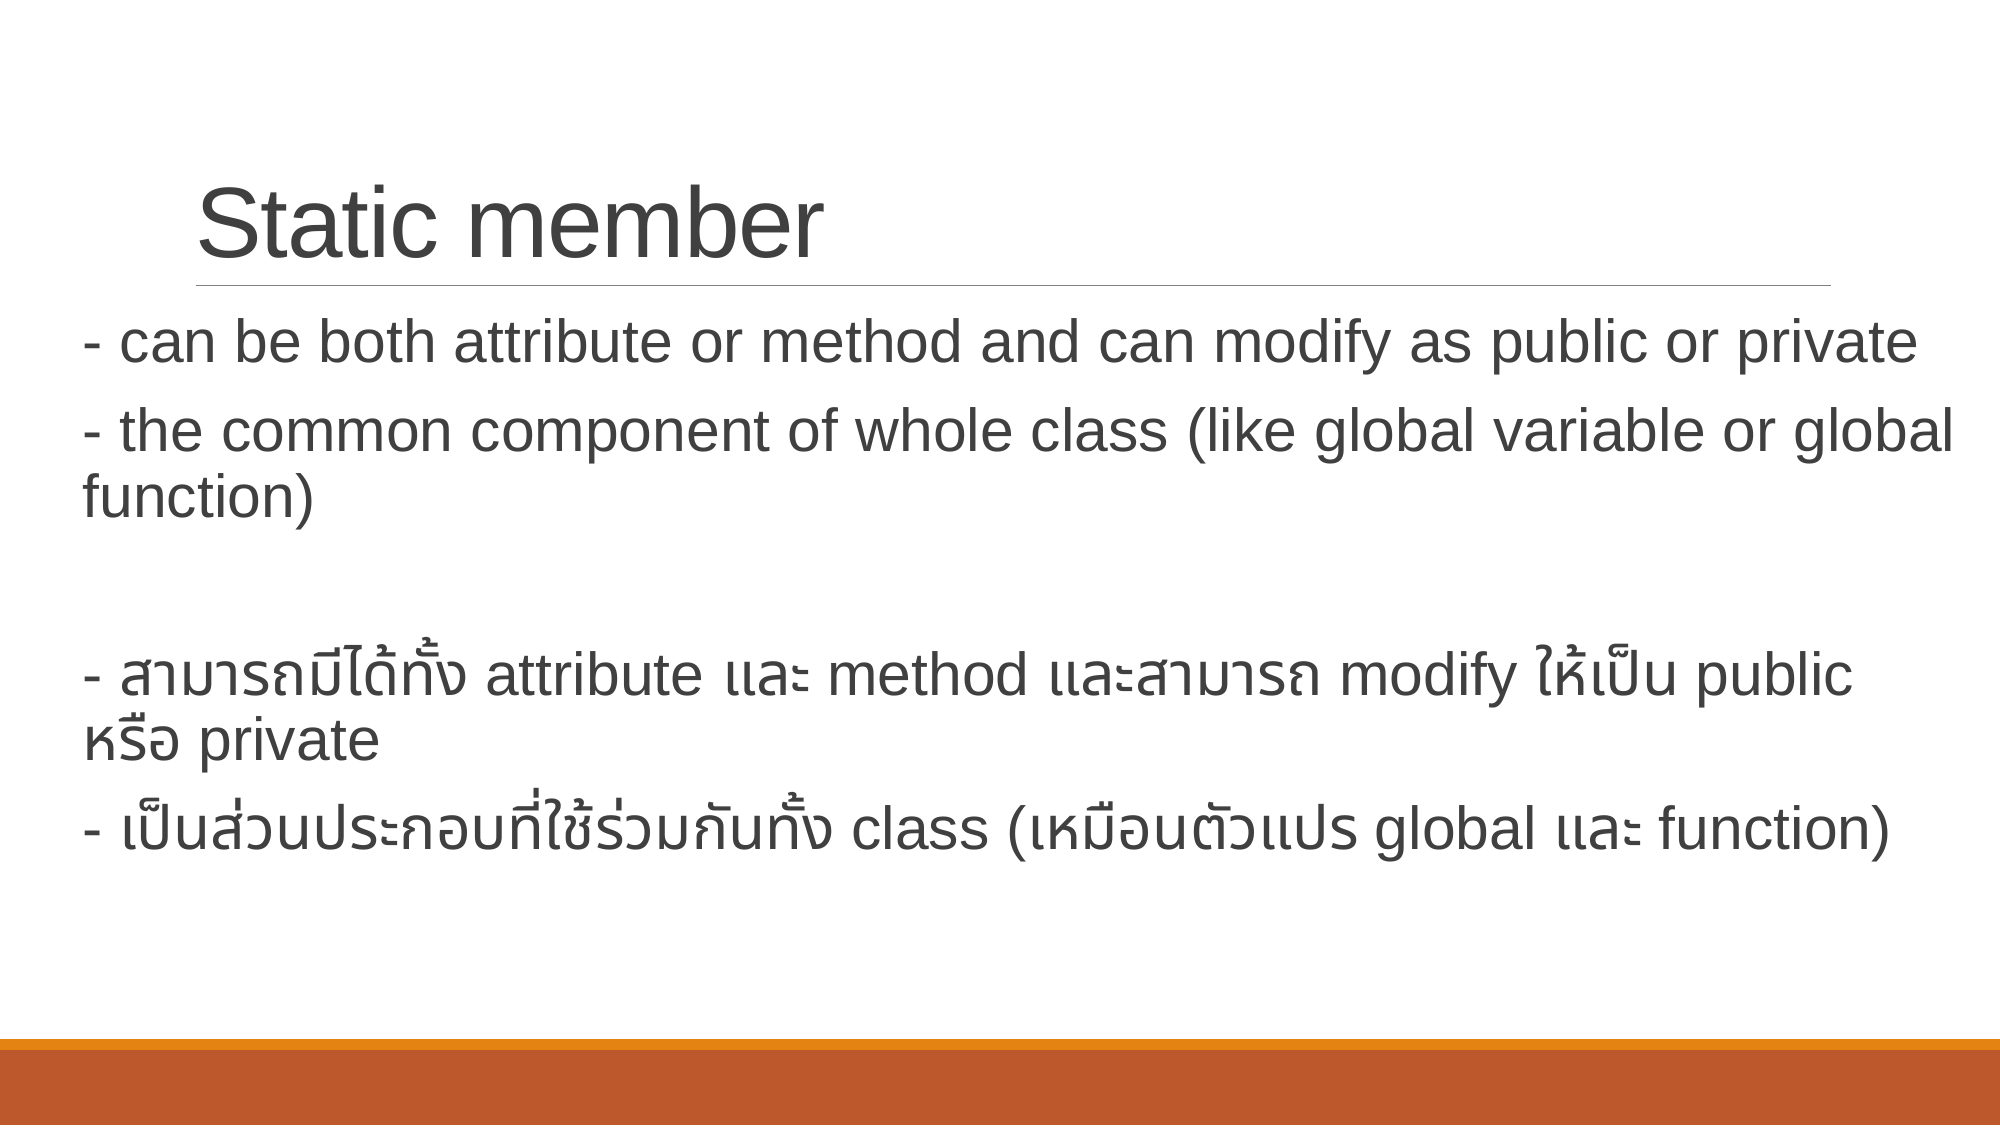

# Static member
- can be both attribute or method and can modify as public or private
- the common component of whole class (like global variable or global function)

- สามารถมีได้ทั้ง attribute และ method และสามารถ modify ให้เป็น public หรือ private
- เป็นส่วนประกอบที่ใช้ร่วมกันทั้ง class (เหมือนตัวแปร global และ function)